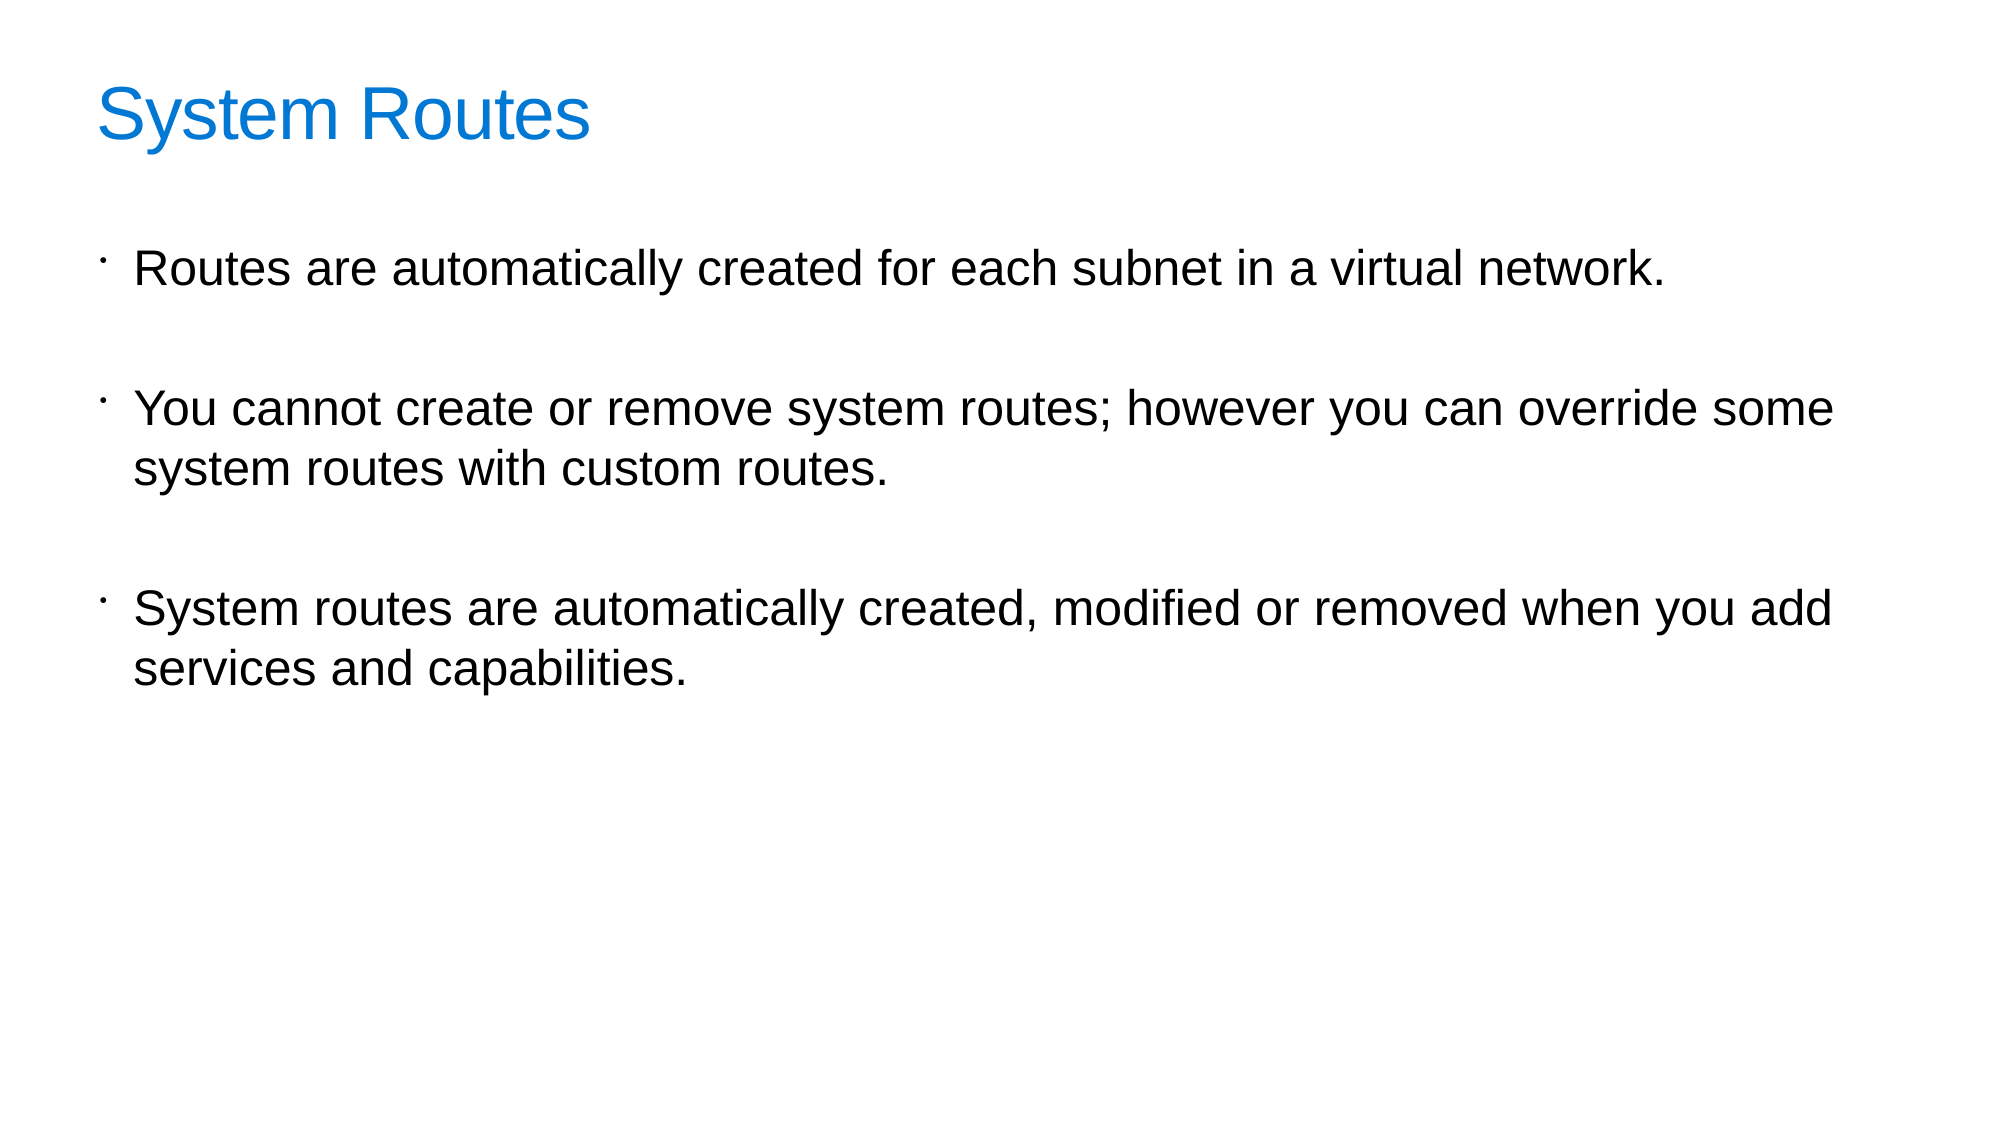

# System Routes
Routes are automatically created for each subnet in a virtual network.

You cannot create or remove system routes; however you can override some system routes with custom routes.

System routes are automatically created, modified or removed when you add services and capabilities.